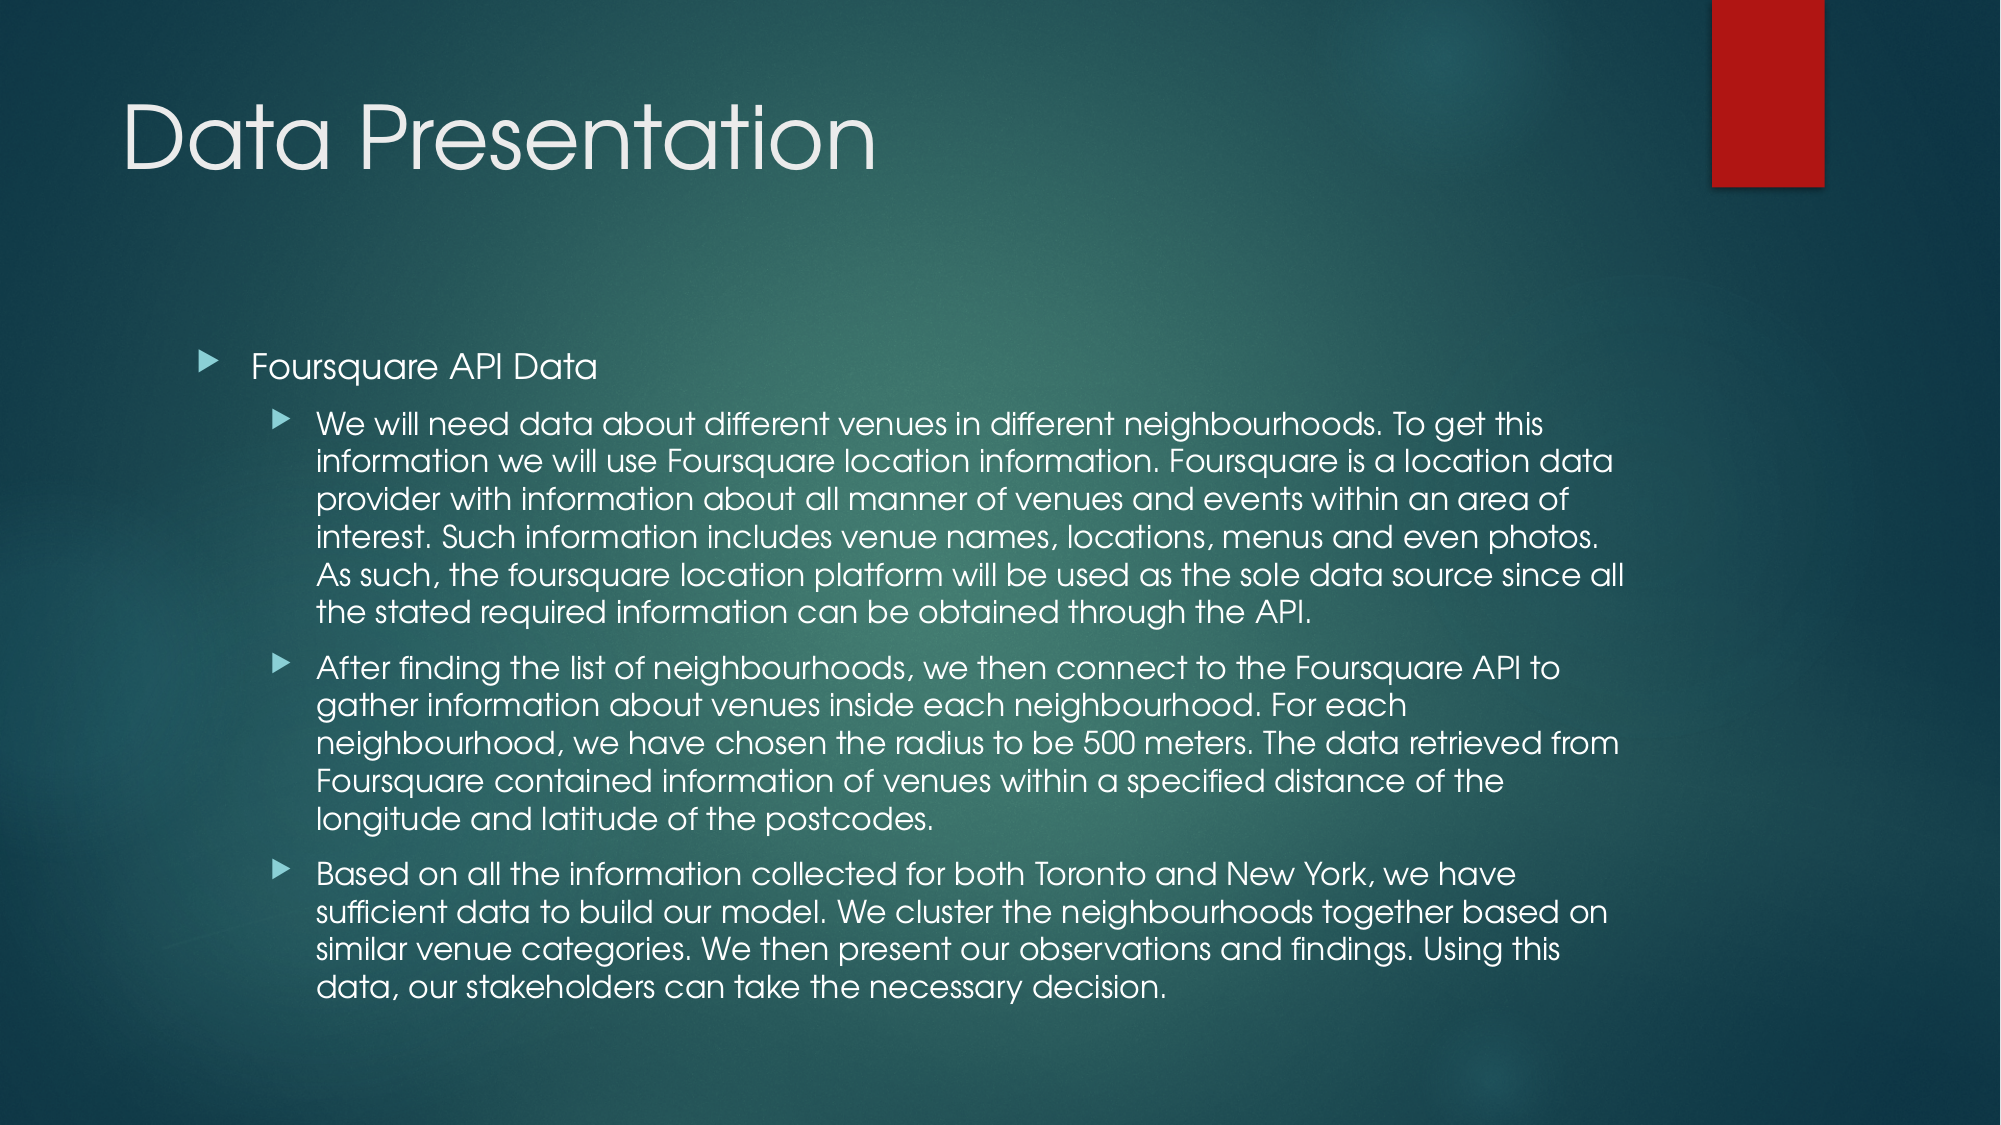

# Data Presentation
Foursquare API Data
We will need data about different venues in different neighbourhoods. To get this information we will use Foursquare location information. Foursquare is a location data provider with information about all manner of venues and events within an area of interest. Such information includes venue names, locations, menus and even photos. As such, the foursquare location platform will be used as the sole data source since all the stated required information can be obtained through the API.
After finding the list of neighbourhoods, we then connect to the Foursquare API to gather information about venues inside each neighbourhood. For each neighbourhood, we have chosen the radius to be 500 meters. The data retrieved from Foursquare contained information of venues within a specified distance of the longitude and latitude of the postcodes.
Based on all the information collected for both Toronto and New York, we have sufficient data to build our model. We cluster the neighbourhoods together based on similar venue categories. We then present our observations and findings. Using this data, our stakeholders can take the necessary decision.